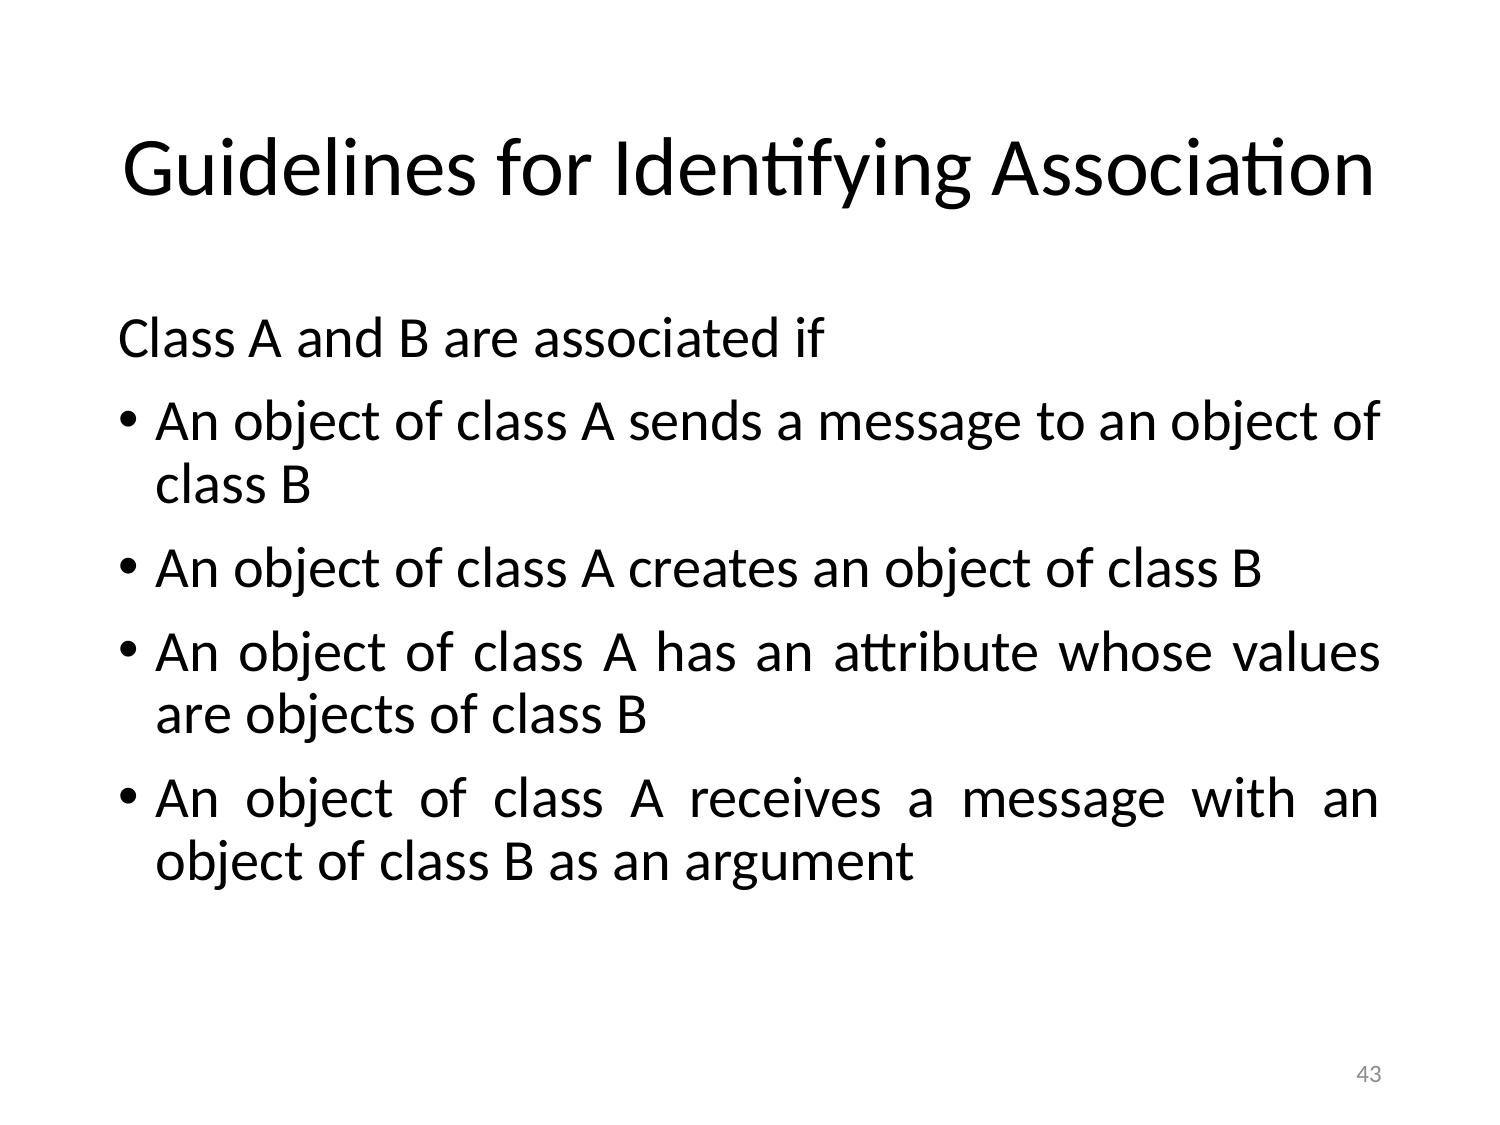

# Guidelines for Identifying Association
Class A and B are associated if
An object of class A sends a message to an object of class B
An object of class A creates an object of class B
An object of class A has an attribute whose values are objects of class B
An object of class A receives a message with an object of class B as an argument
43